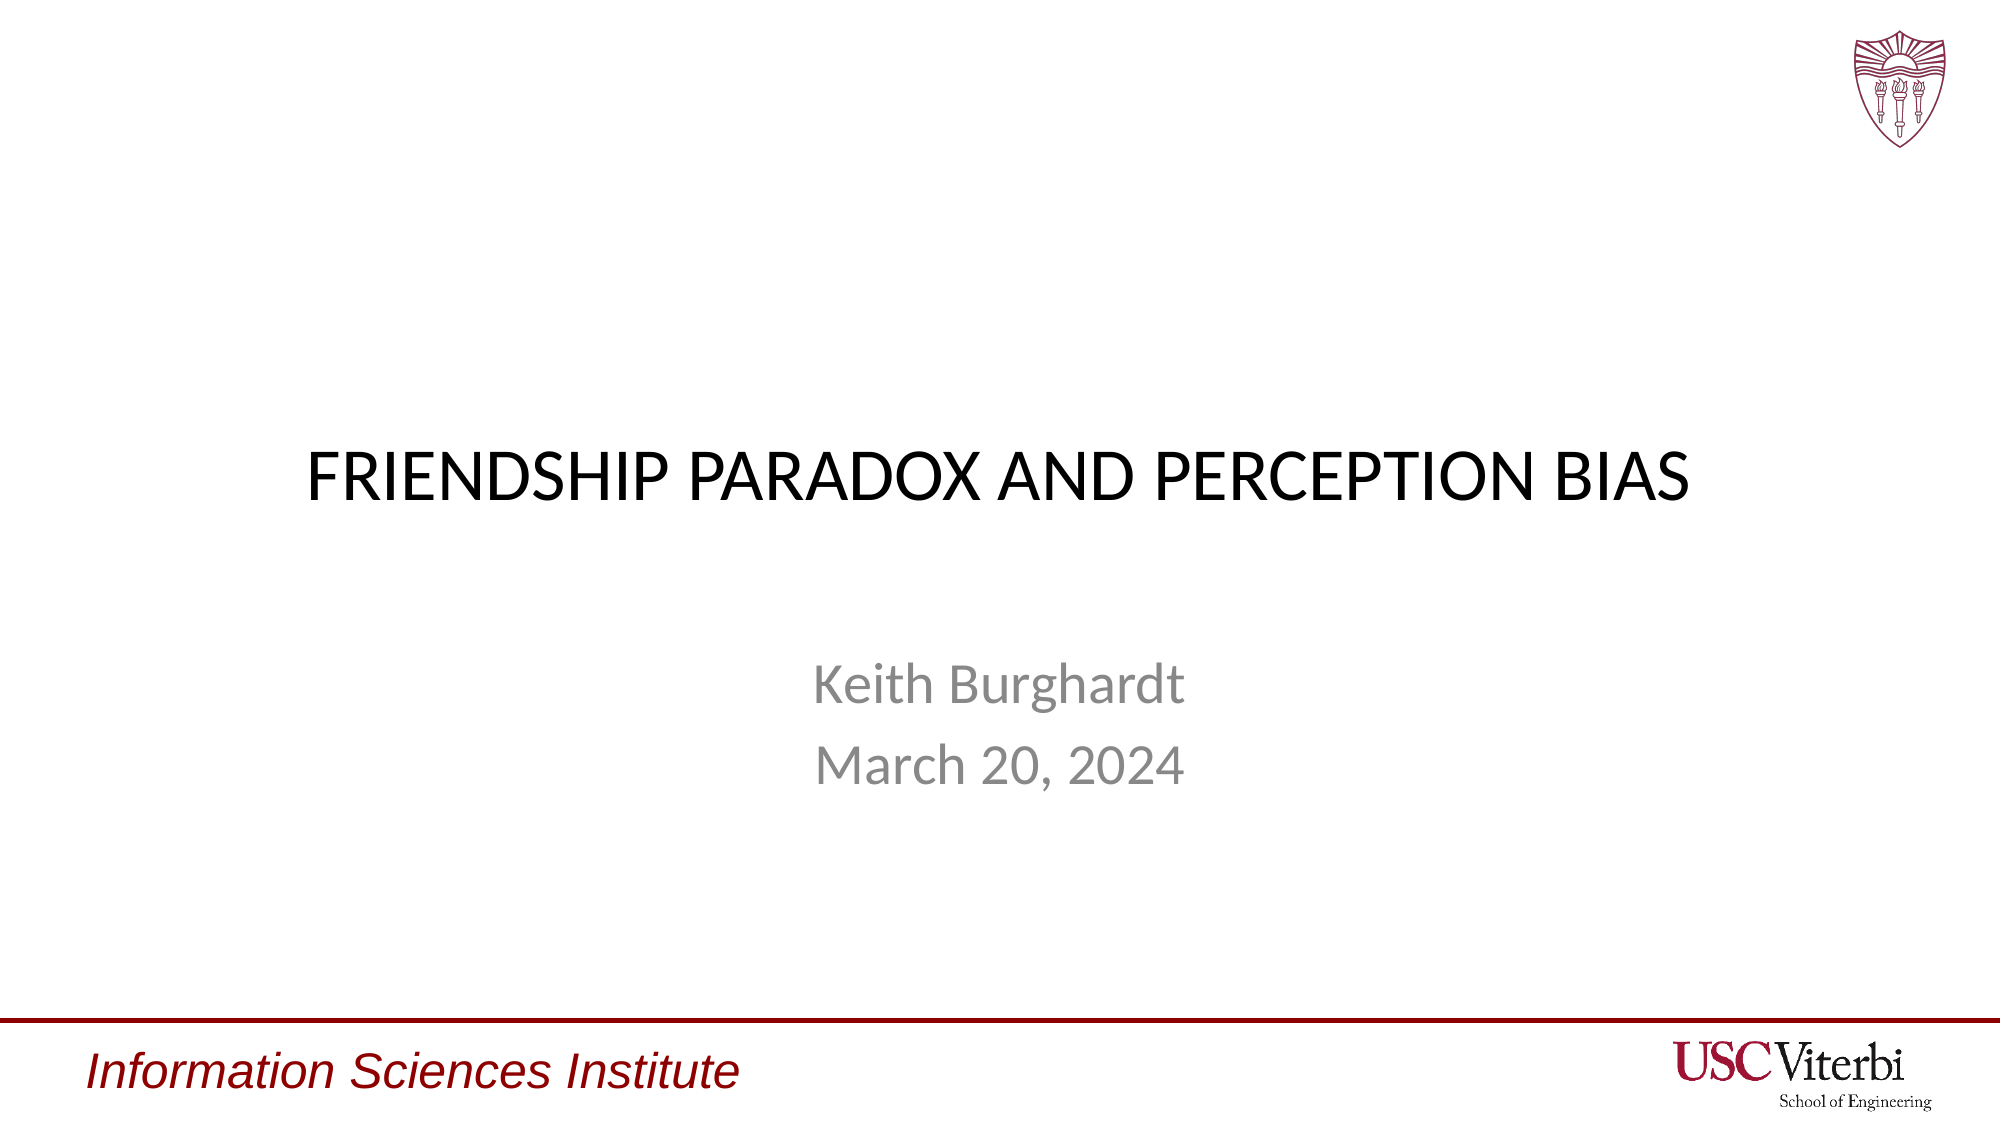

# FRIENDSHIP PARADOX AND PERCEPTION BIAS
Keith Burghardt
March 20, 2024